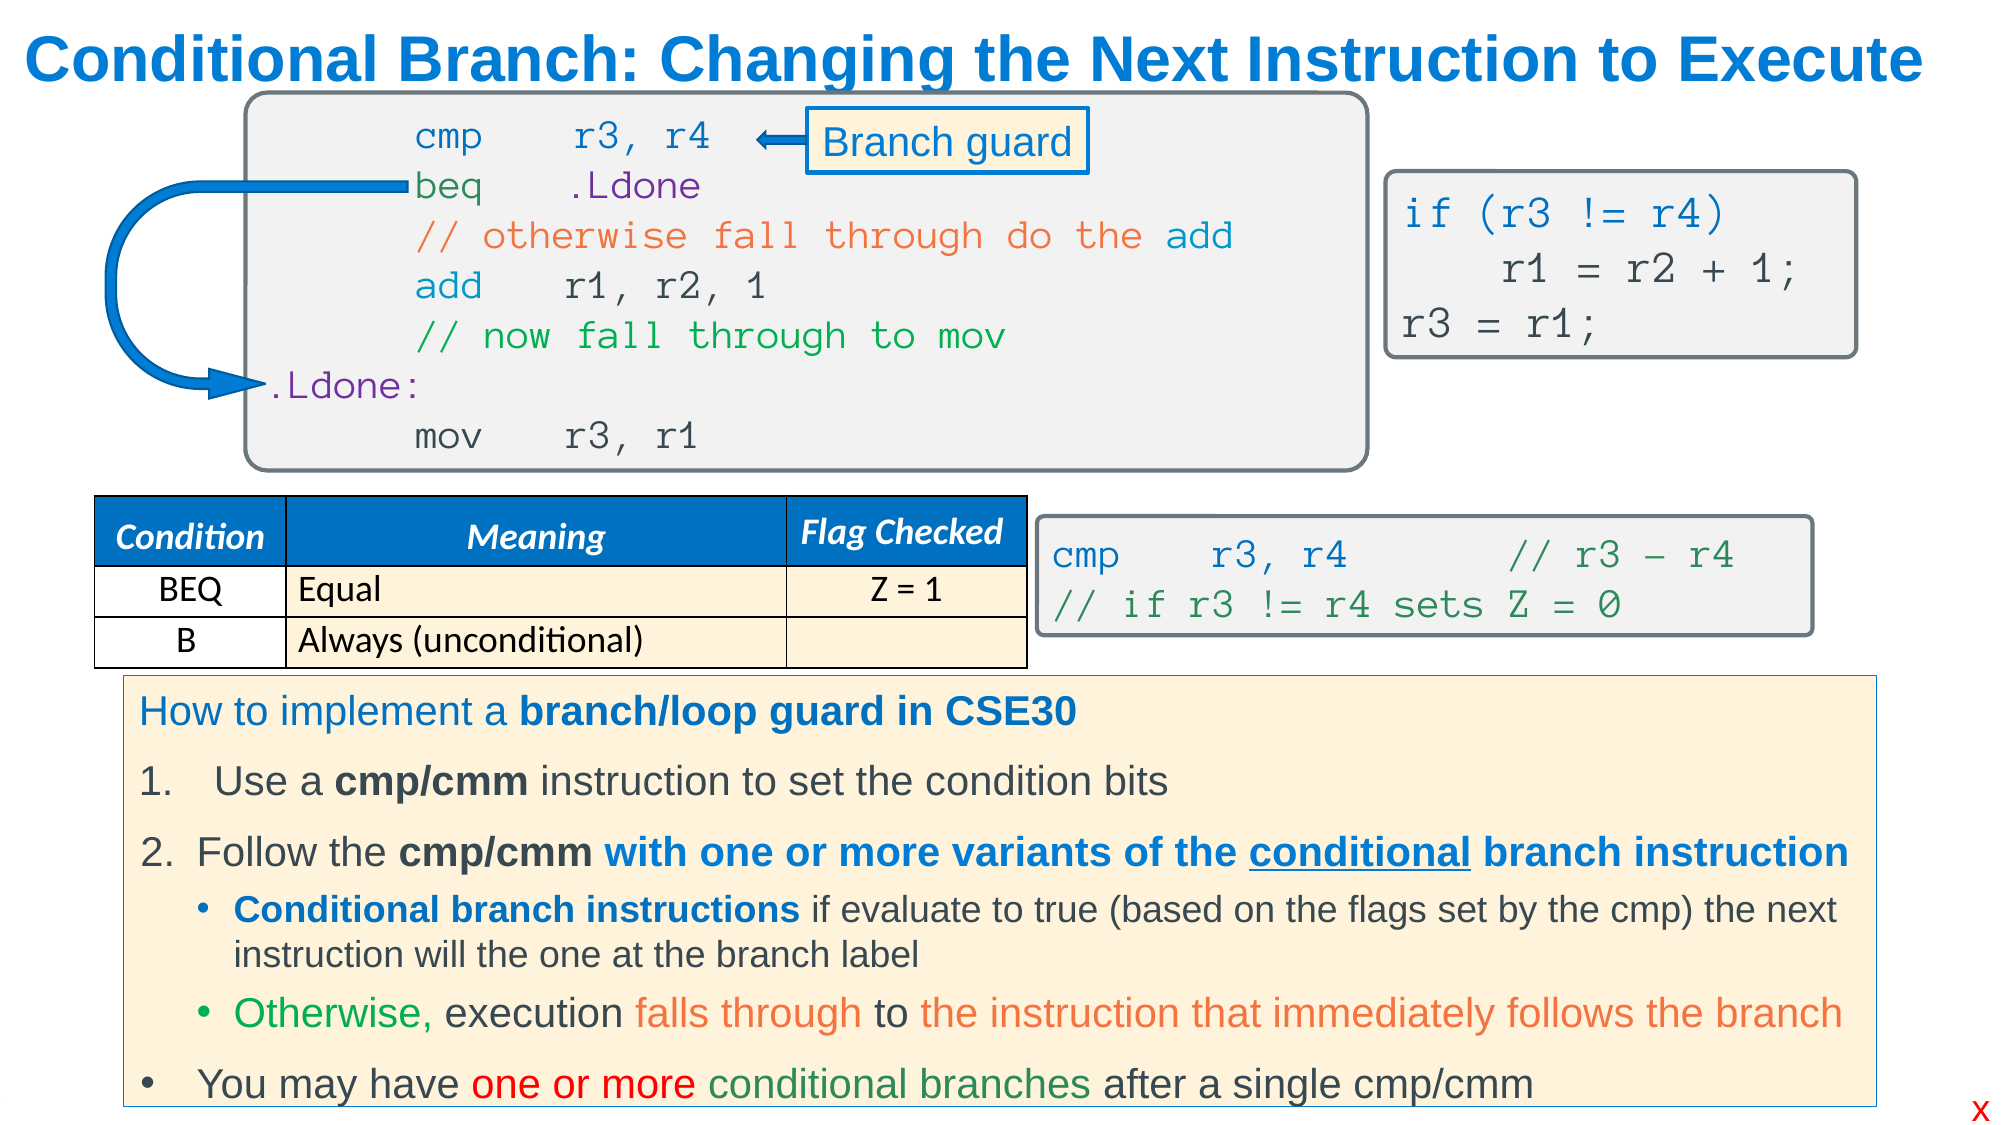

# Conditional Branch: Changing the Next Instruction to Execute
	cmp    r3, r4
	beq 	.Ldone
	// otherwise fall through do the add
	add	r1, r2, 1
	// now fall through to mov
.Ldone:
	mov	r3, r1
Branch guard

if (r3 != r4)
    r1 = r2 + 1;
r3 = r1;
| Condition | Meaning | Flag Checked |
| --- | --- | --- |
| BEQ | Equal | Z = 1 |
| B | Always (unconditional) |  |
cmp    r3, r4       // r3 – r4
// if r3 != r4 sets Z = 0
How to implement a branch/loop guard in CSE30
Use a cmp/cmm instruction to set the condition bits
Follow the cmp/cmm with one or more variants of the conditional branch instruction
Conditional branch instructions if evaluate to true (based on the flags set by the cmp) the next instruction will the one at the branch label
Otherwise, execution falls through to the instruction that immediately follows the branch
You may have one or more conditional branches after a single cmp/cmm
x